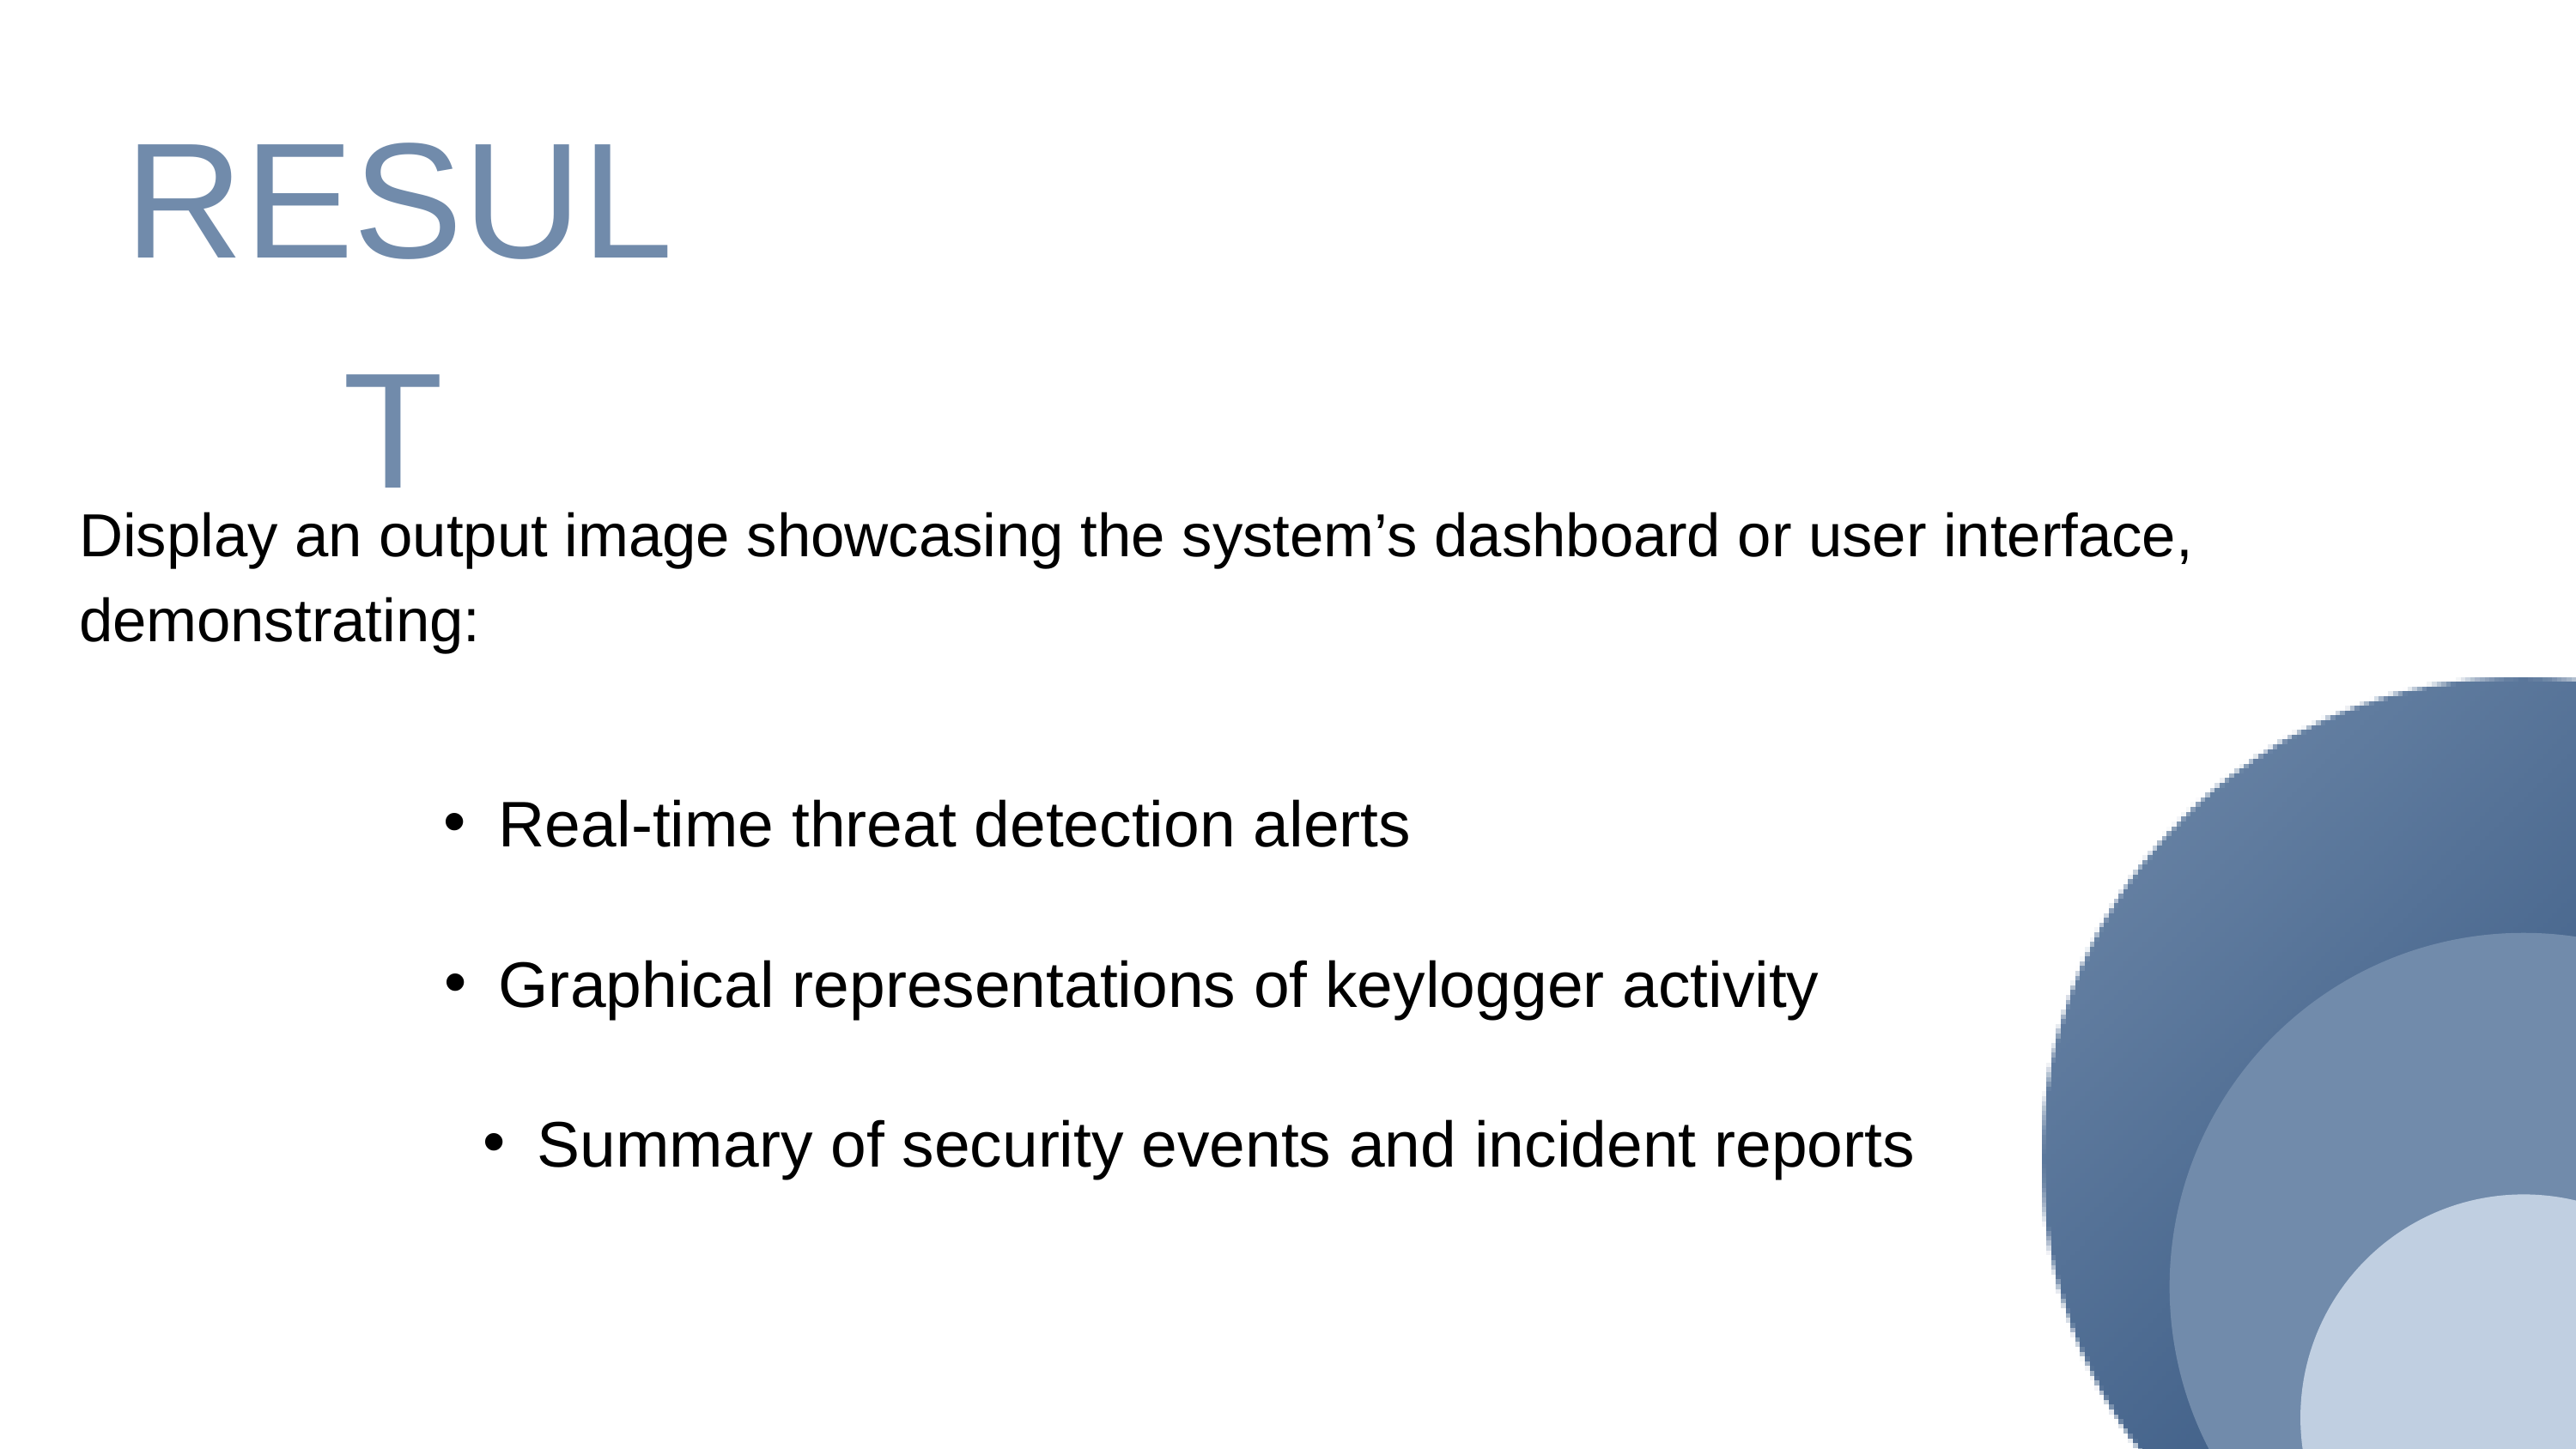

RESULT
Display an output image showcasing the system’s dashboard or user interface, demonstrating:

Real-time threat detection alerts
Graphical representations of keylogger activity
Summary of security events and incident reports